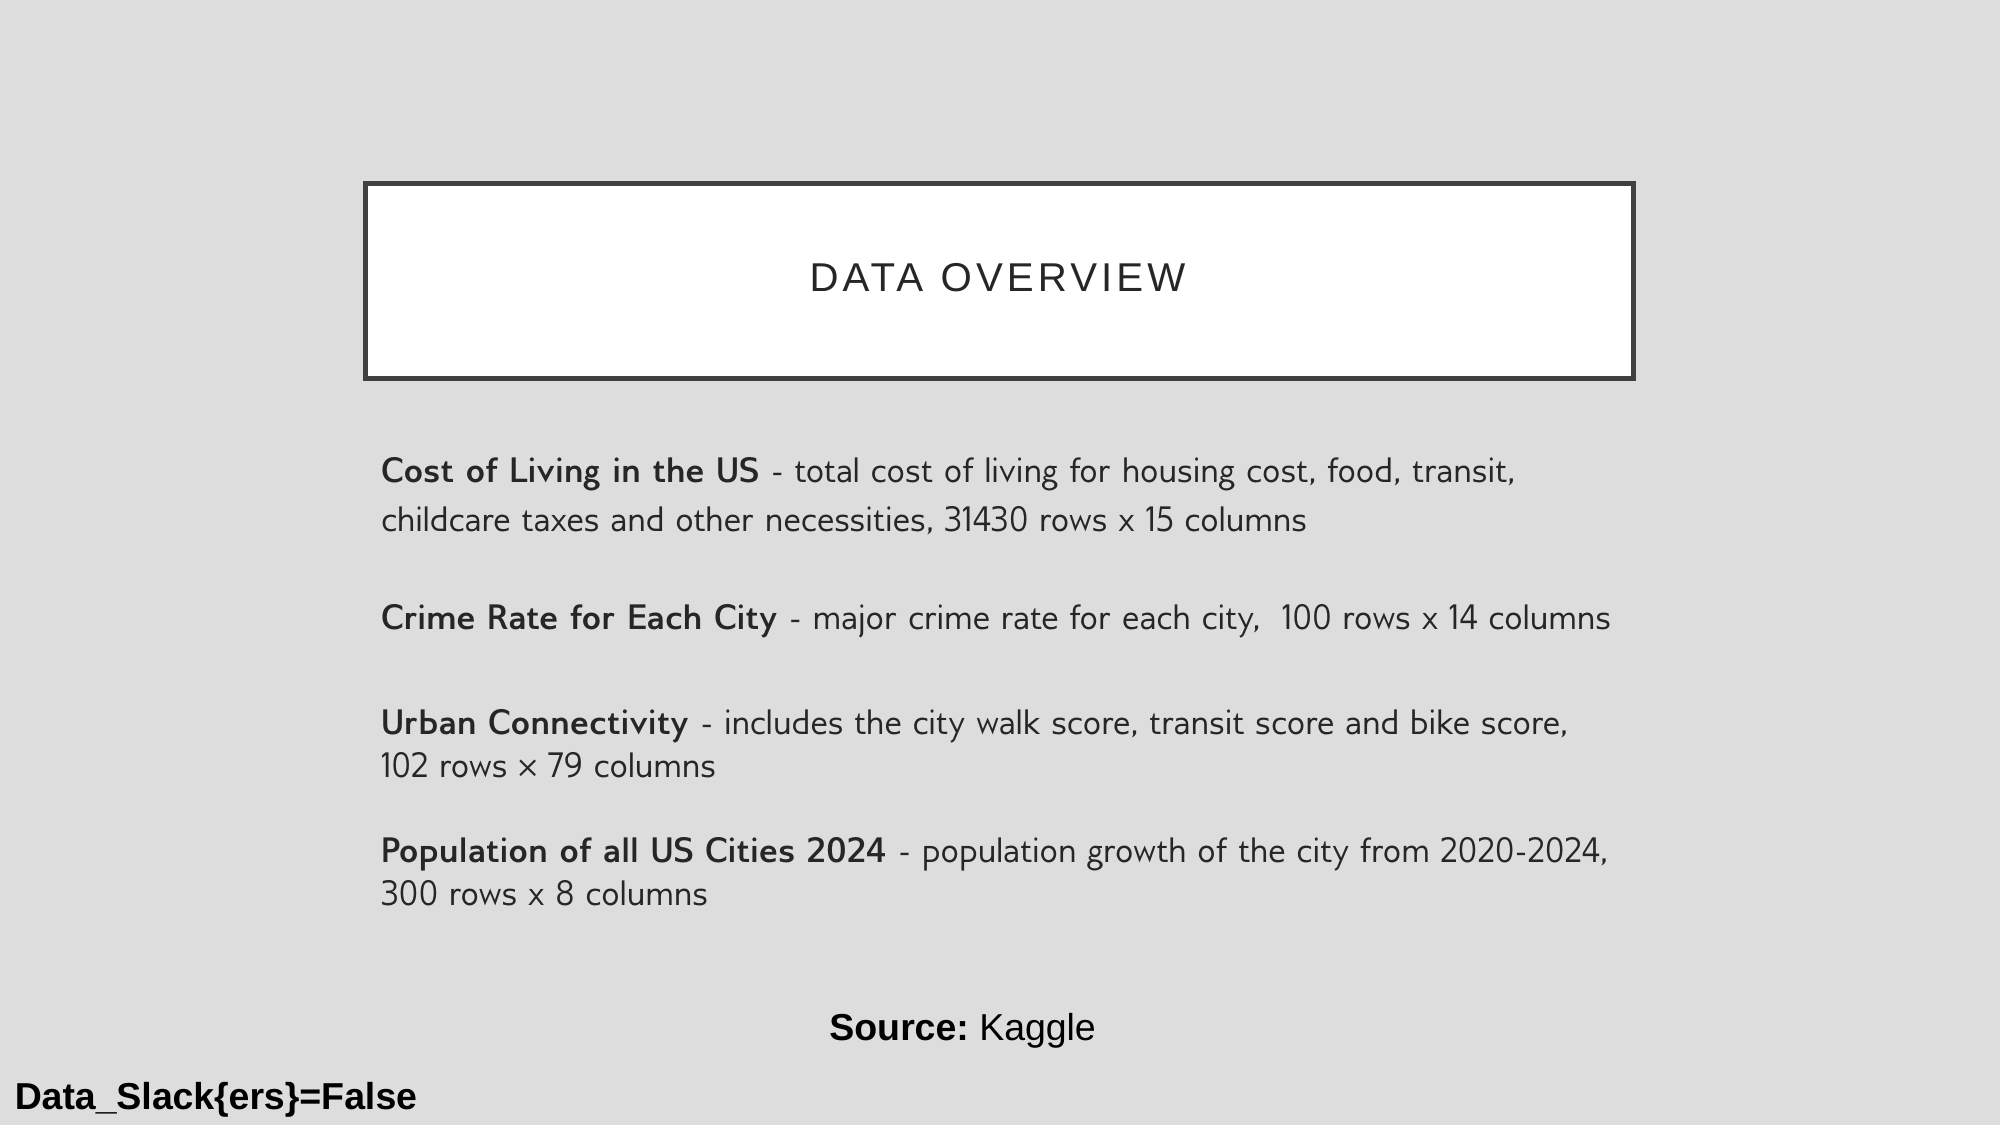

# Data Overview
Cost of Living in the US - total cost of living for housing cost, food, transit, childcare taxes and other necessities, 31430 rows x 15 columns
Crime Rate for Each City - major crime rate for each city,  100 rows x 14 columns
Urban Connectivity - includes the city walk score, transit score and bike score, 102 rows × 79 columns
Population of all US Cities 2024 - population growth of the city from 2020-2024, 300 rows x 8 columns
Source: Kaggle
Data_Slack{ers}=False